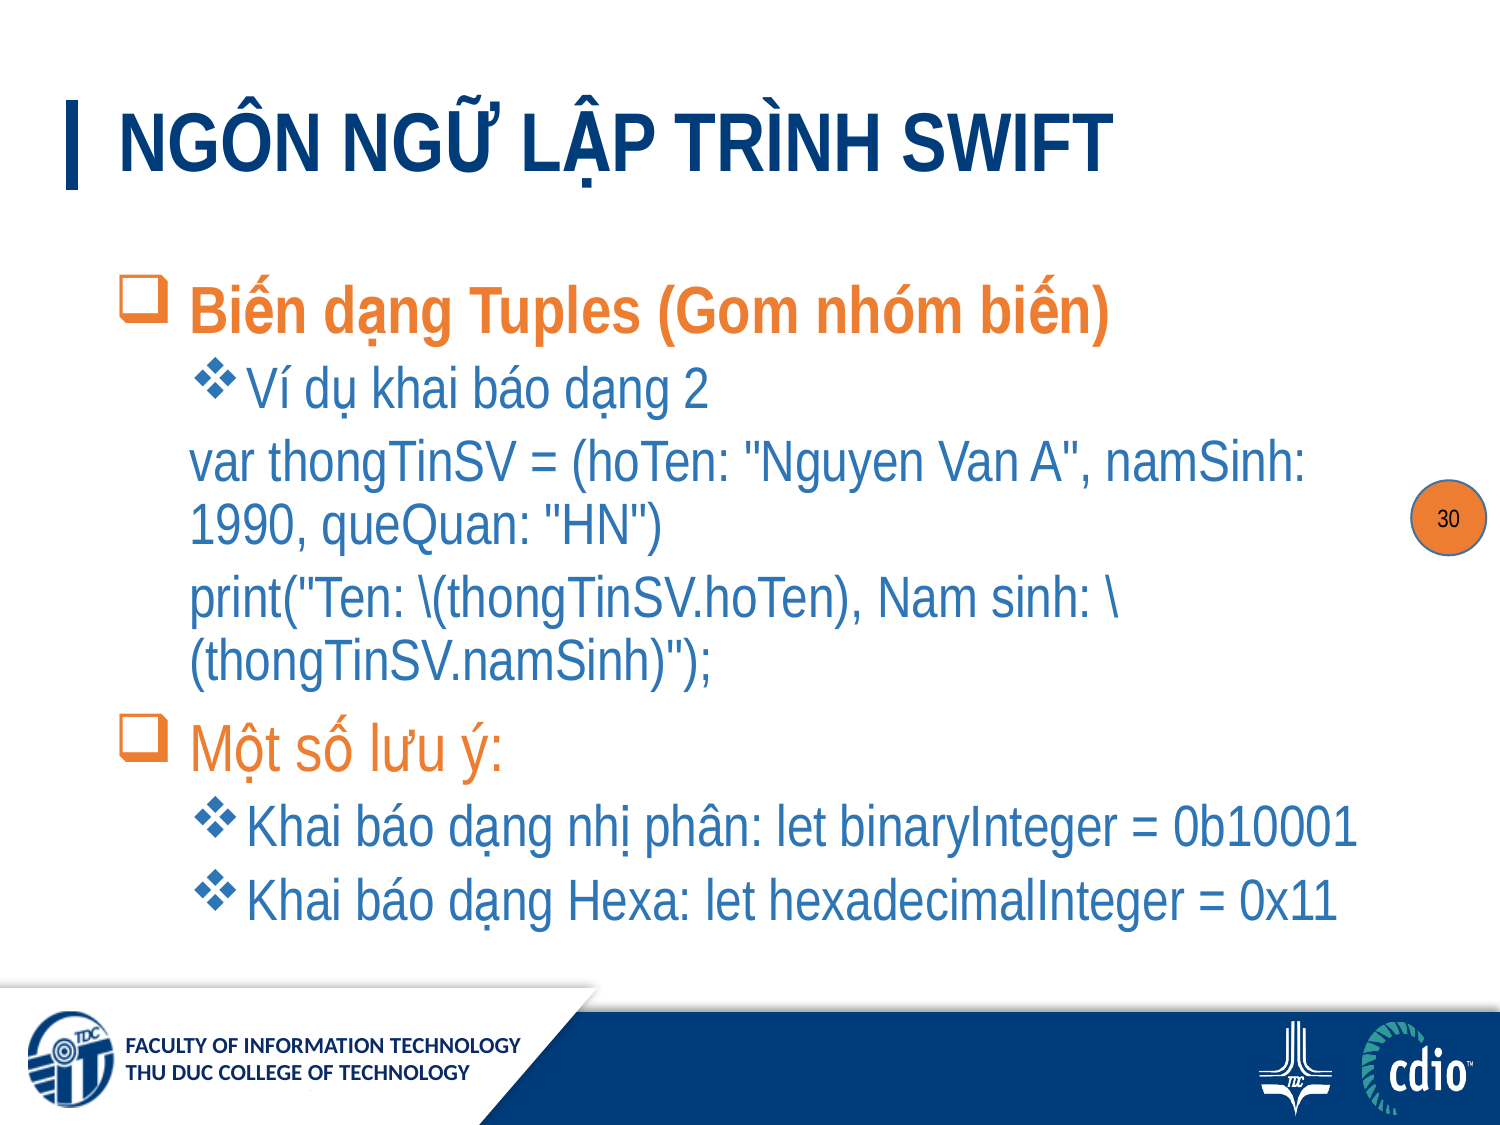

# NGÔN NGỮ LẬP TRÌNH SWIFT
 Biến dạng Tuples (Gom nhóm biến)
Ví dụ khai báo dạng 2
var thongTinSV = (hoTen: "Nguyen Van A", namSinh: 1990, queQuan: "HN")
print("Ten: \(thongTinSV.hoTen), Nam sinh: \(thongTinSV.namSinh)");
 Một số lưu ý:
Khai báo dạng nhị phân: let binaryInteger = 0b10001
Khai báo dạng Hexa: let hexadecimalInteger = 0x11